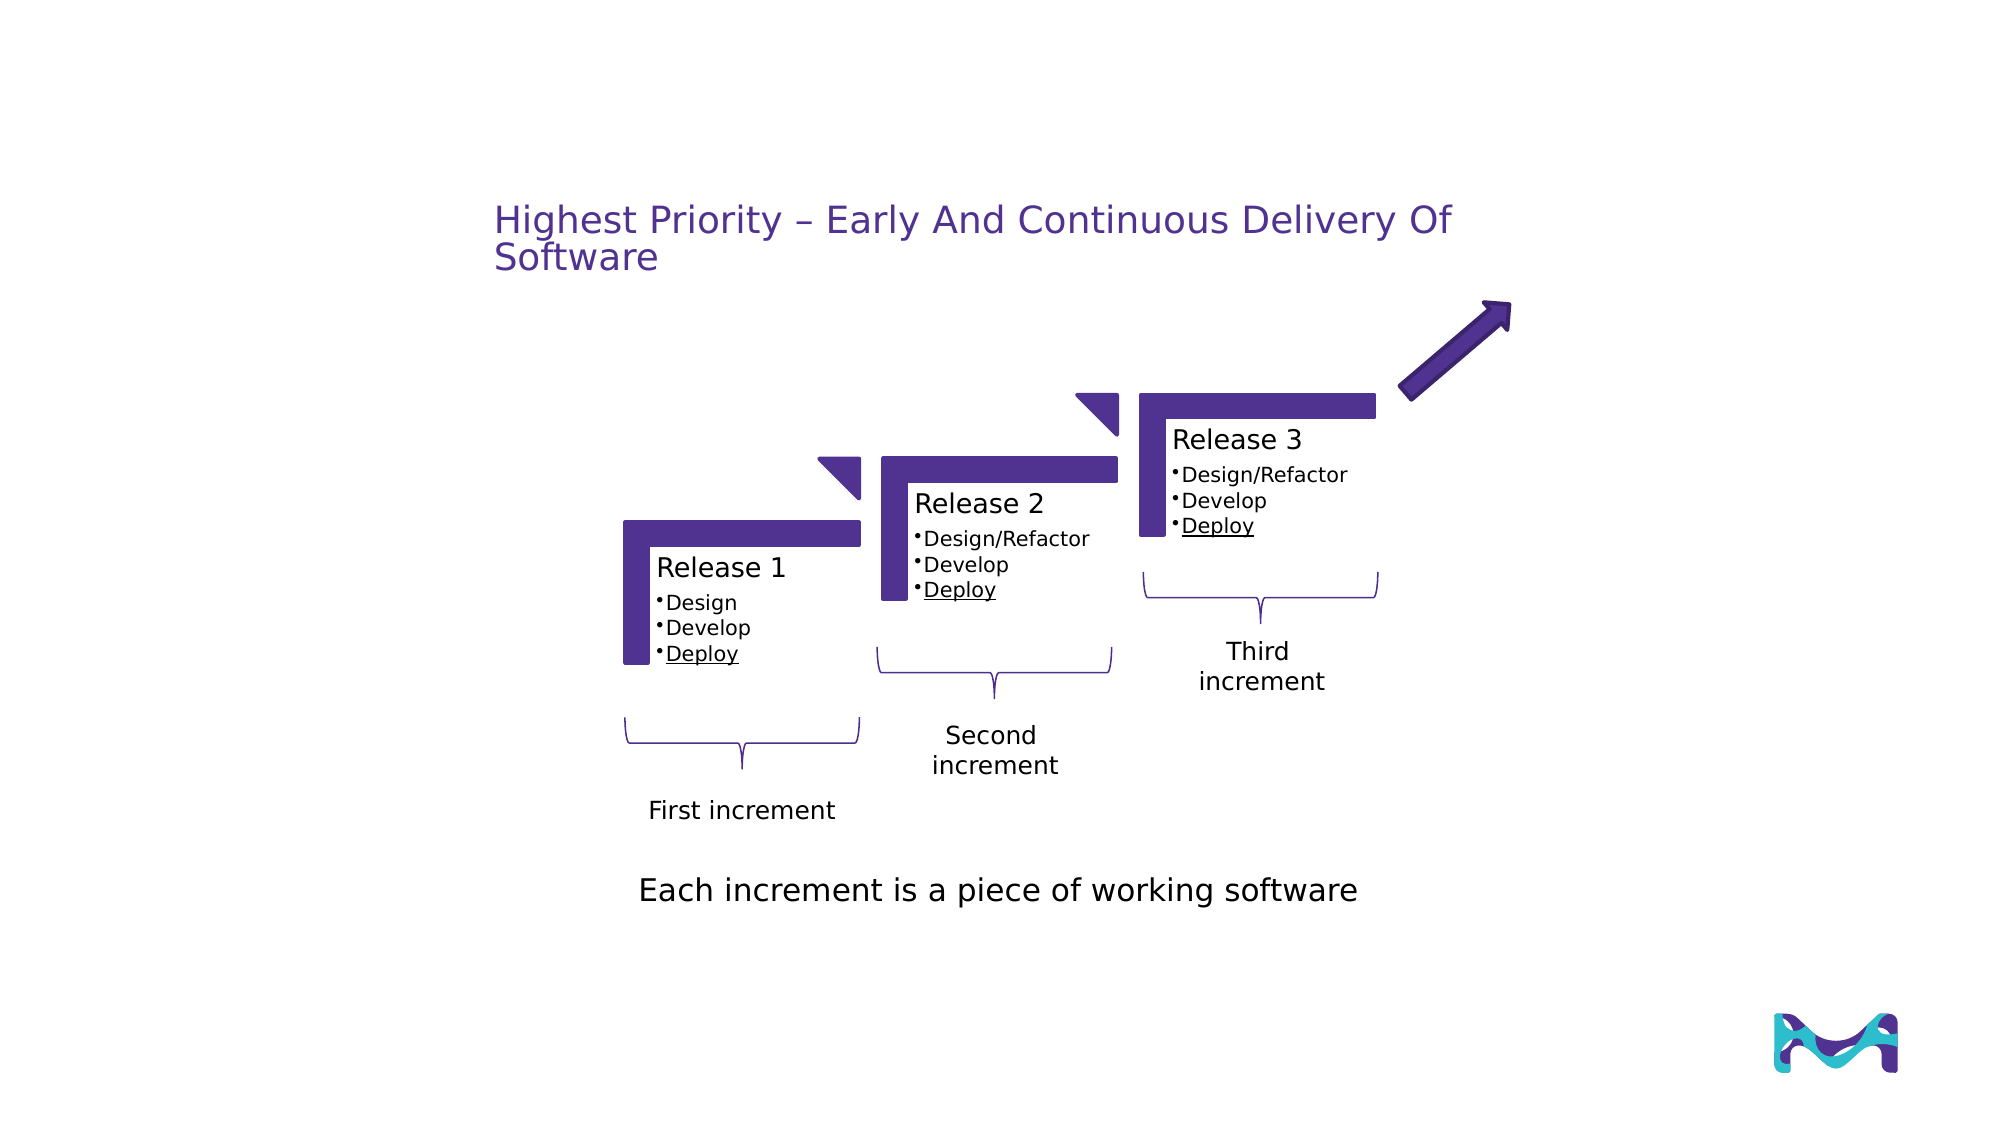

# Highest Priority – Early And Continuous Delivery Of Software

Release 1
Design
Develop
Deploy
Release 2
Design/Refactor
Develop
Deploy
Release 3
Design/Refactor
Develop
Deploy

Third  increment
Second  increment
First increment
Each increment is a piece of working software